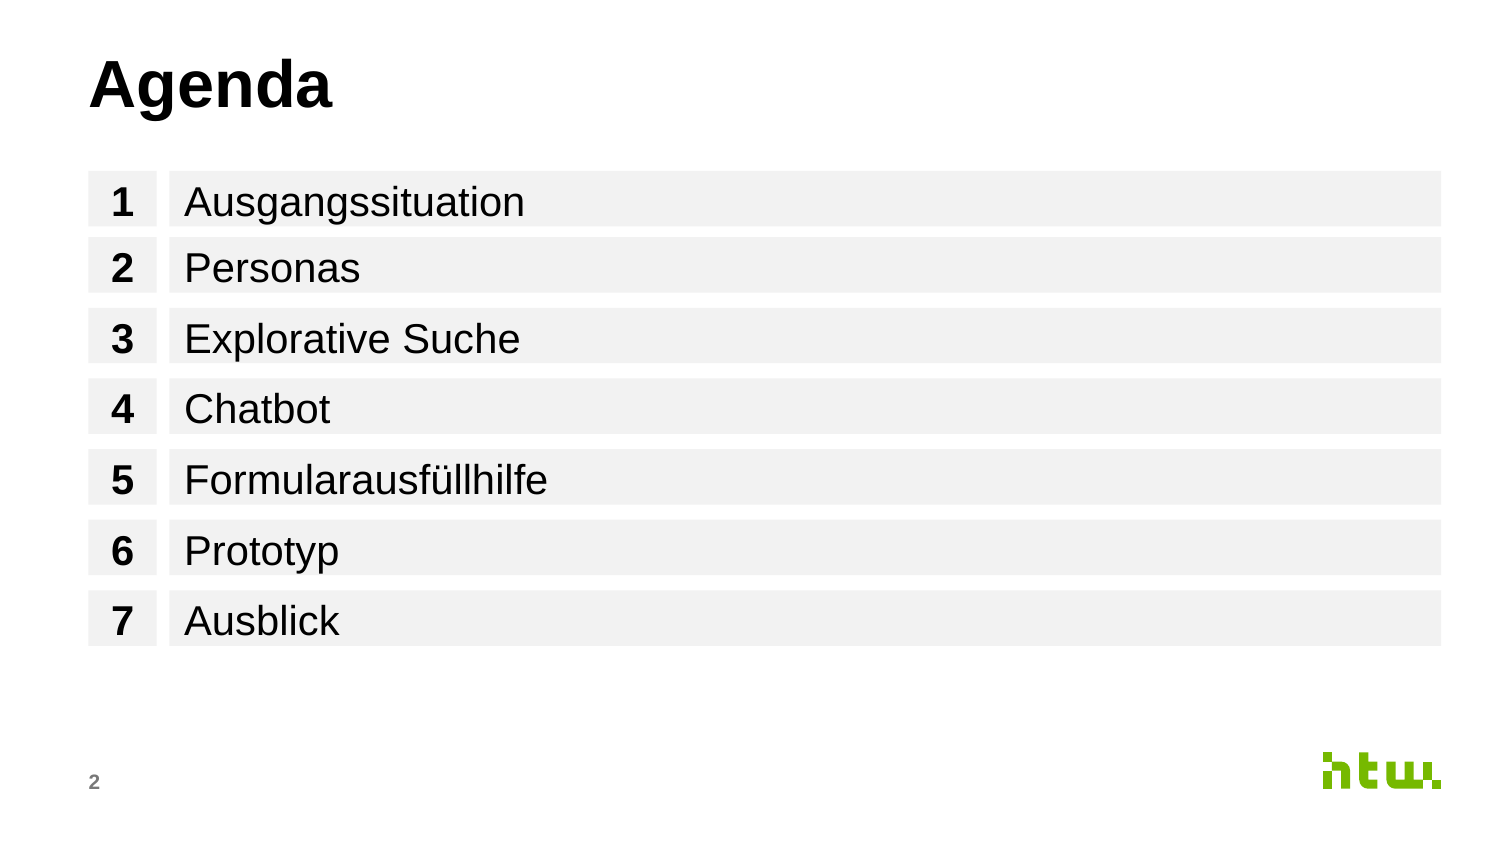

# Agenda
1
Ausgangssituation
2
Personas
3
Explorative Suche
4
Chatbot
5
Formularausfüllhilfe
6
Prototyp
7
Ausblick
2